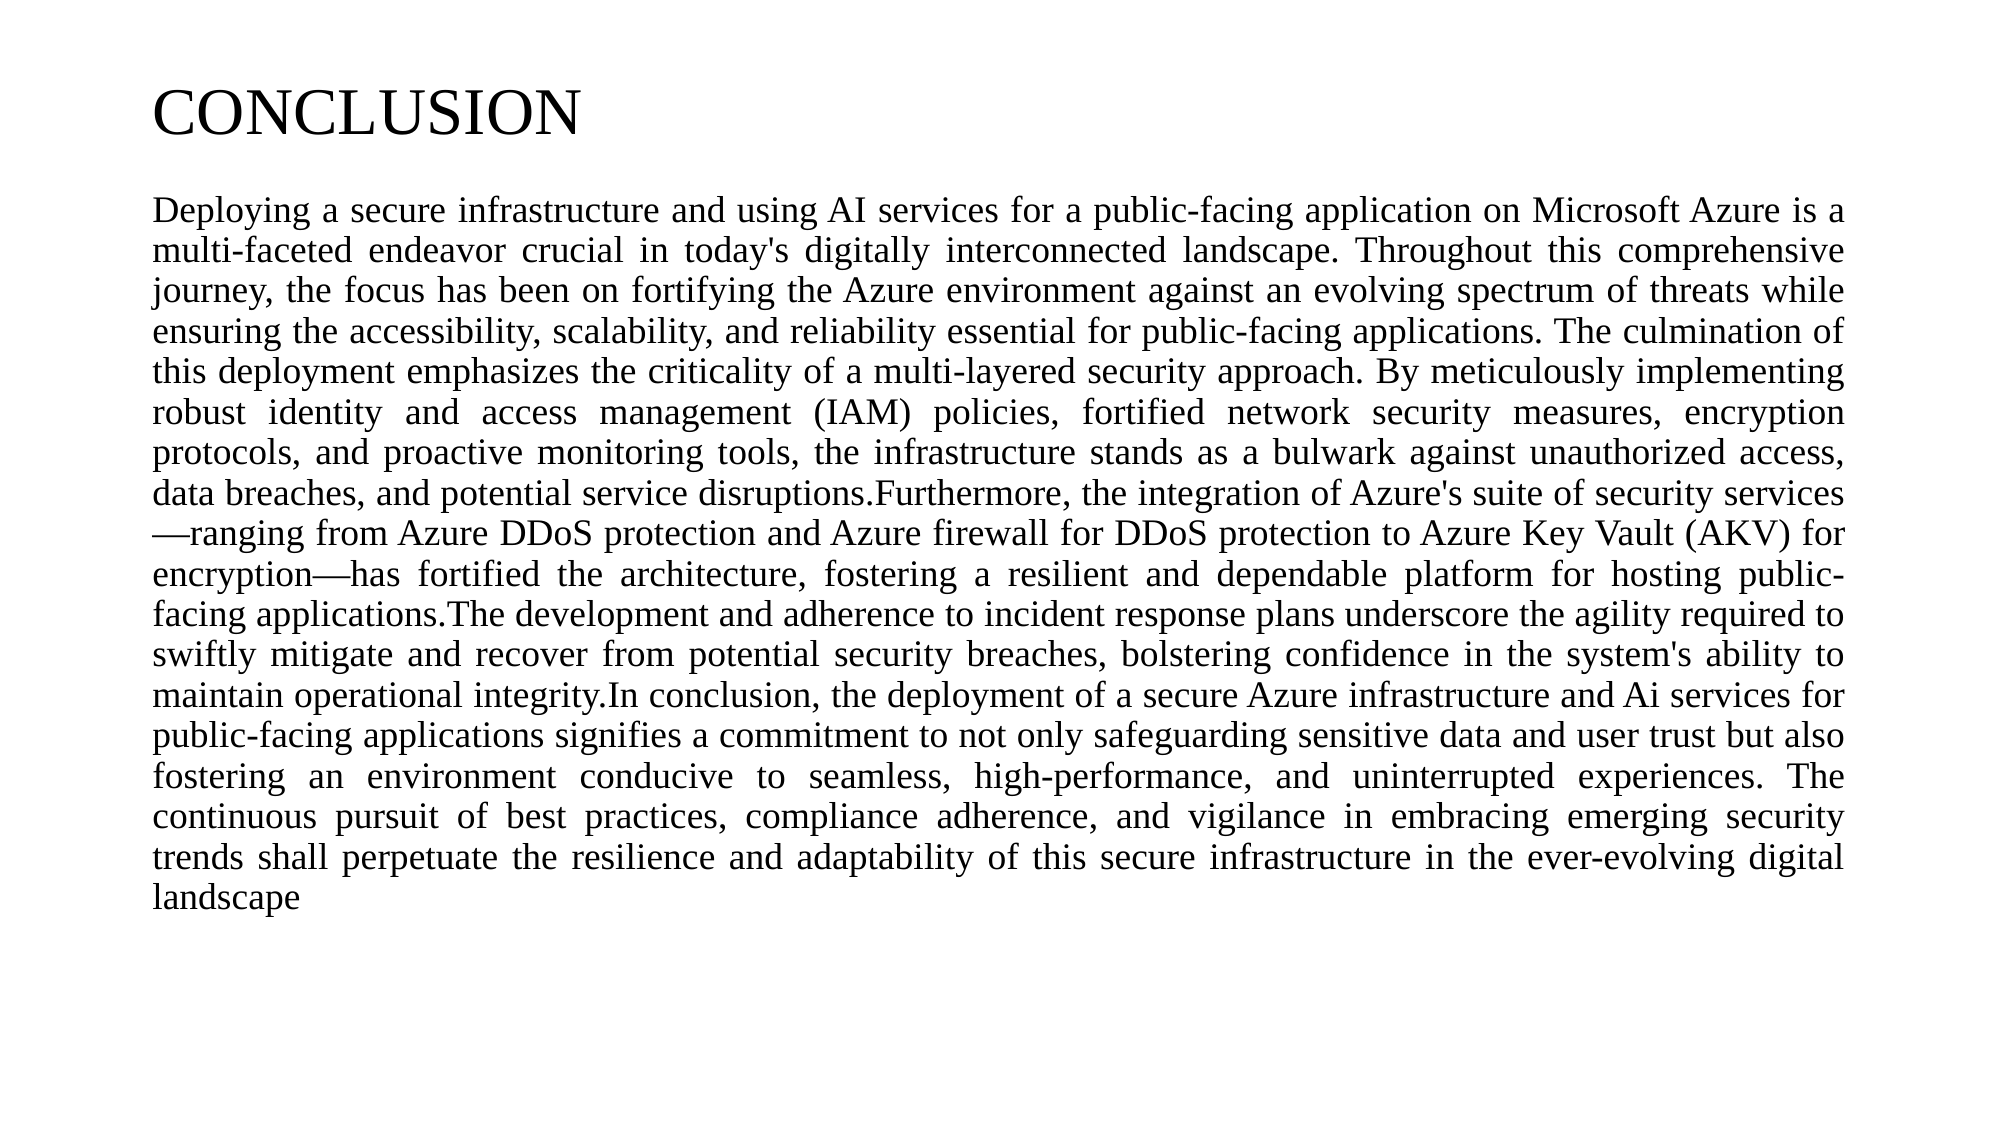

# CONCLUSION
Deploying a secure infrastructure and using AI services for a public-facing application on Microsoft Azure is a multi-faceted endeavor crucial in today's digitally interconnected landscape. Throughout this comprehensive journey, the focus has been on fortifying the Azure environment against an evolving spectrum of threats while ensuring the accessibility, scalability, and reliability essential for public-facing applications. The culmination of this deployment emphasizes the criticality of a multi-layered security approach. By meticulously implementing robust identity and access management (IAM) policies, fortified network security measures, encryption protocols, and proactive monitoring tools, the infrastructure stands as a bulwark against unauthorized access, data breaches, and potential service disruptions.Furthermore, the integration of Azure's suite of security services—ranging from Azure DDoS protection and Azure firewall for DDoS protection to Azure Key Vault (AKV) for encryption—has fortified the architecture, fostering a resilient and dependable platform for hosting public-facing applications.The development and adherence to incident response plans underscore the agility required to swiftly mitigate and recover from potential security breaches, bolstering confidence in the system's ability to maintain operational integrity.In conclusion, the deployment of a secure Azure infrastructure and Ai services for public-facing applications signifies a commitment to not only safeguarding sensitive data and user trust but also fostering an environment conducive to seamless, high-performance, and uninterrupted experiences. The continuous pursuit of best practices, compliance adherence, and vigilance in embracing emerging security trends shall perpetuate the resilience and adaptability of this secure infrastructure in the ever-evolving digital landscape